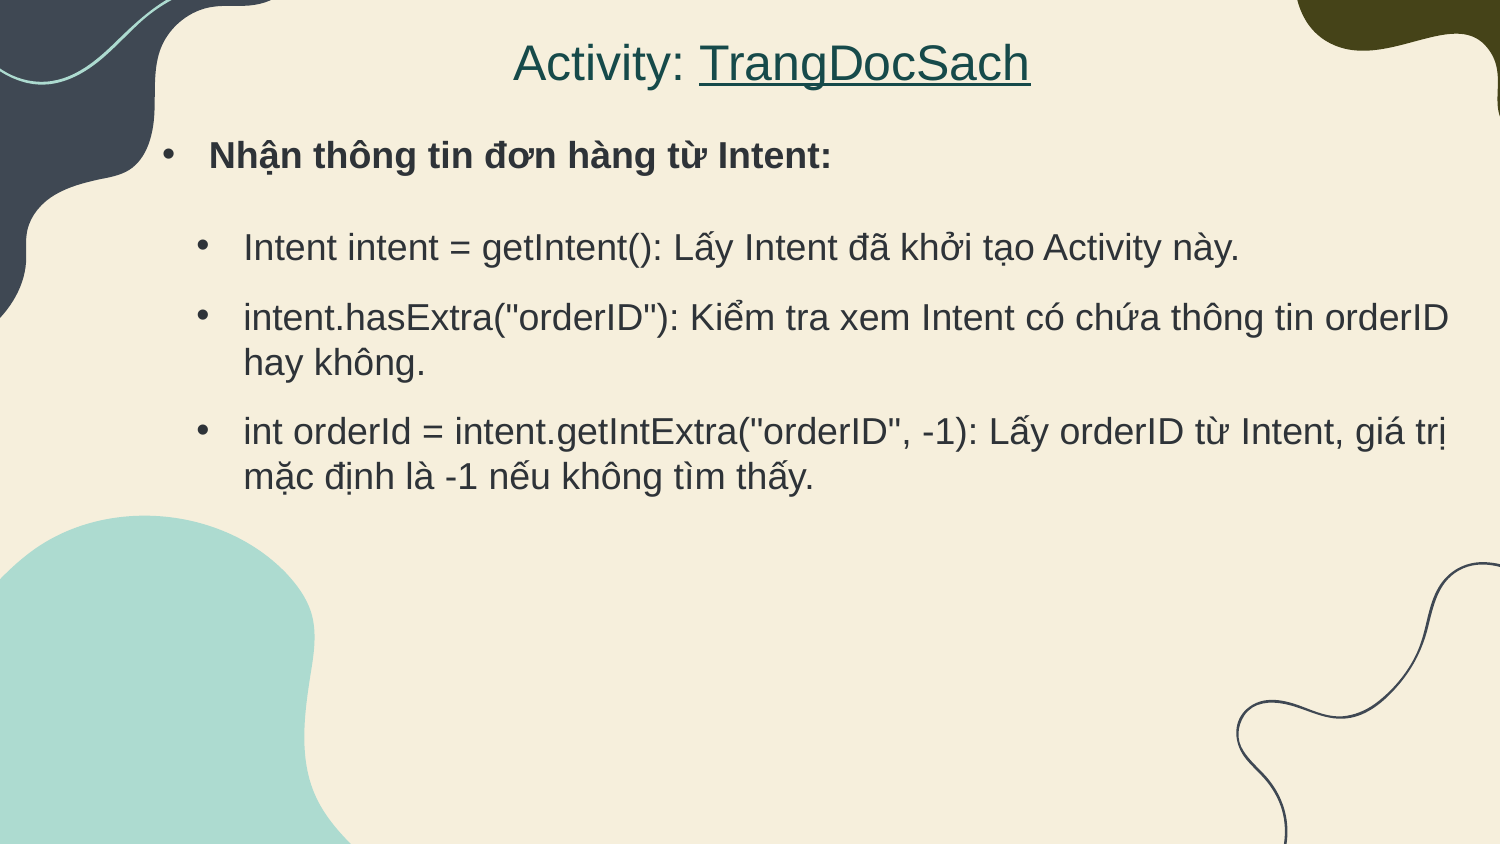

Activity: TrangDocSach
Nhận thông tin đơn hàng từ Intent:
Intent intent = getIntent(): Lấy Intent đã khởi tạo Activity này.
intent.hasExtra("orderID"): Kiểm tra xem Intent có chứa thông tin orderID hay không.
int orderId = intent.getIntExtra("orderID", -1): Lấy orderID từ Intent, giá trị mặc định là -1 nếu không tìm thấy.